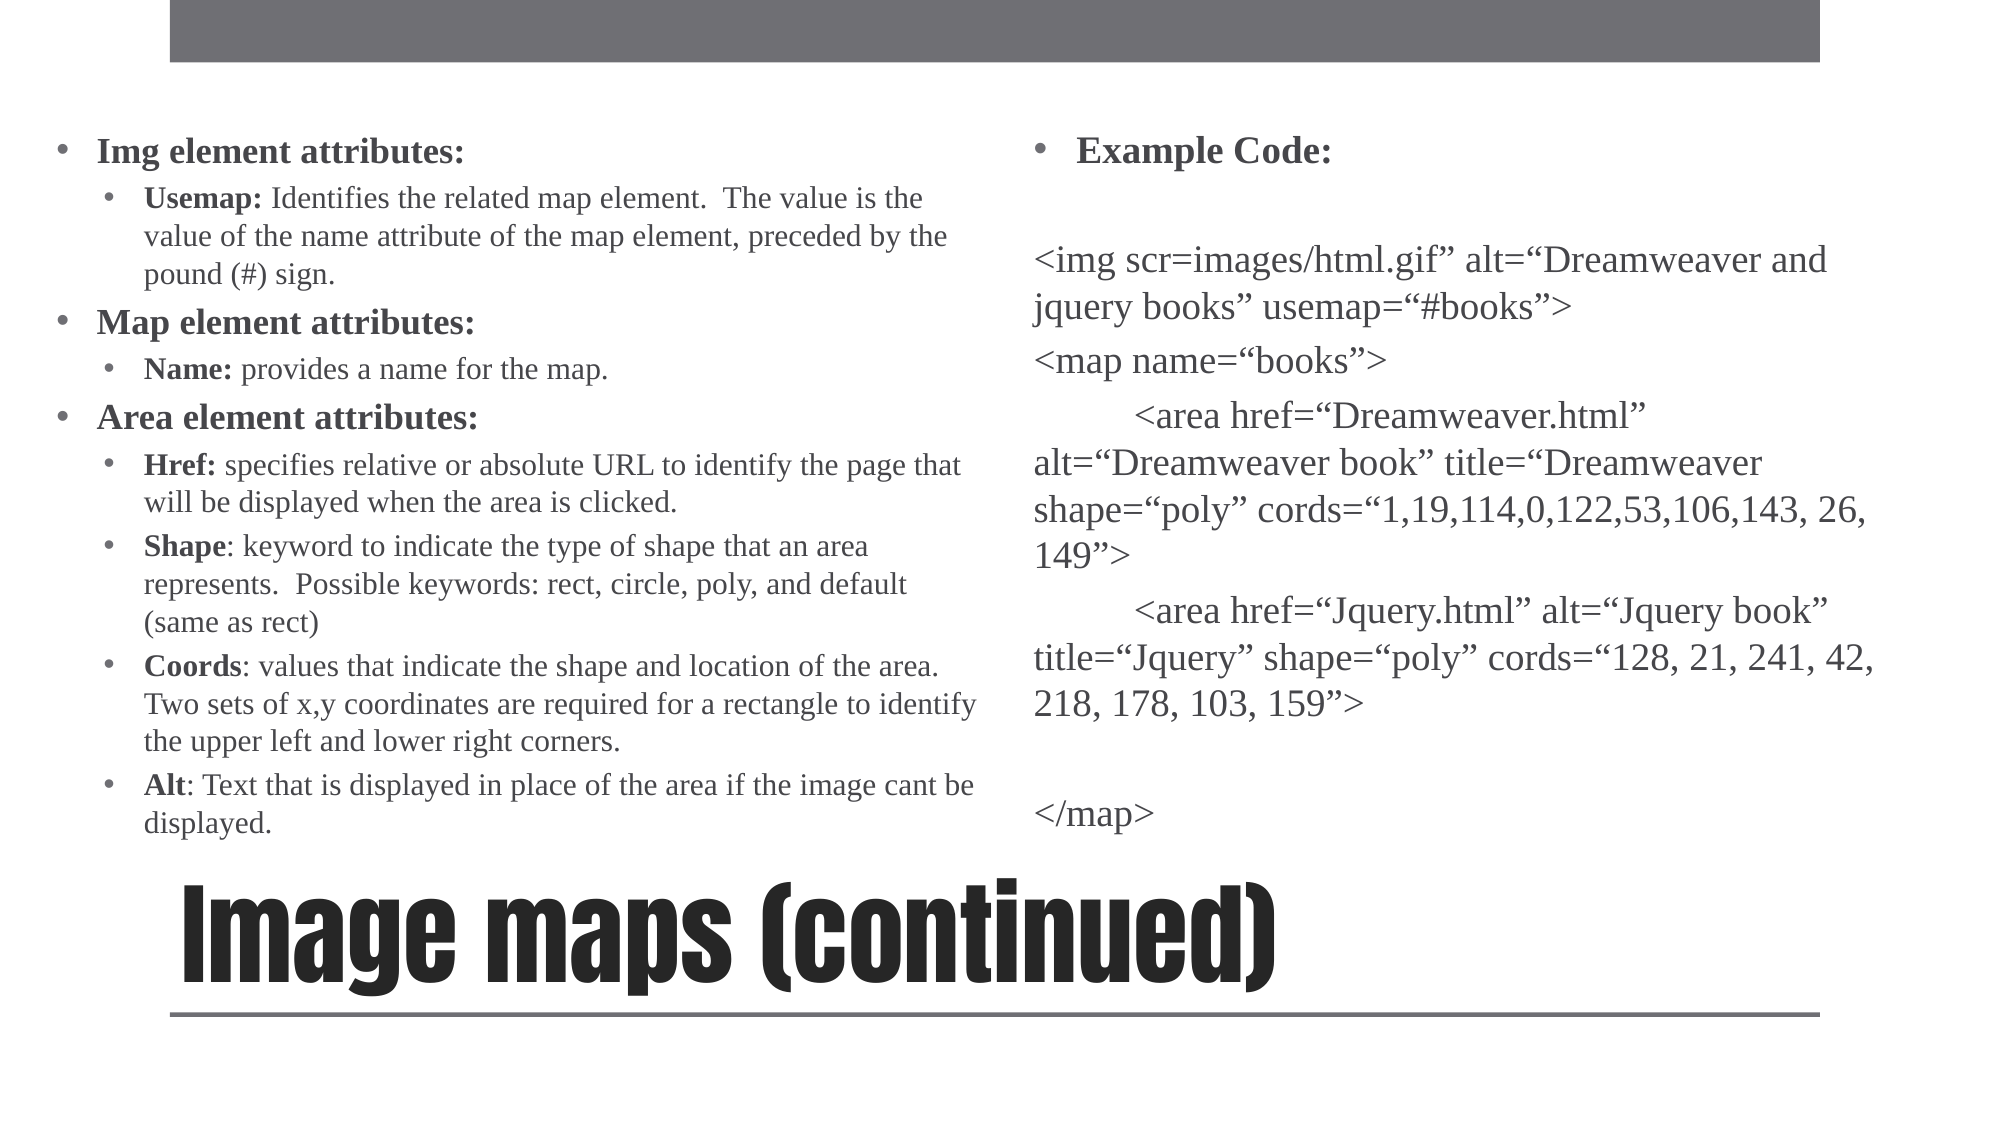

Example Code:

<img scr=images/html.gif” alt=“Dreamweaver and jquery books” usemap=“#books”>
<map name=“books”>
	<area href=“Dreamweaver.html” alt=“Dreamweaver book” title=“Dreamweaver shape=“poly” cords=“1,19,114,0,122,53,106,143, 26, 149”>
	<area href=“Jquery.html” alt=“Jquery book” title=“Jquery” shape=“poly” cords=“128, 21, 241, 42, 218, 178, 103, 159”>

</map>
Img element attributes:
Usemap: Identifies the related map element.  The value is the value of the name attribute of the map element, preceded by the pound (#) sign.
Map element attributes:
Name: provides a name for the map.
Area element attributes:
Href: specifies relative or absolute URL to identify the page that will be displayed when the area is clicked.
Shape: keyword to indicate the type of shape that an area represents.  Possible keywords: rect, circle, poly, and default (same as rect)
Coords: values that indicate the shape and location of the area.  Two sets of x,y coordinates are required for a rectangle to identify the upper left and lower right corners.
Alt: Text that is displayed in place of the area if the image cant be displayed.

# Image maps (continued)